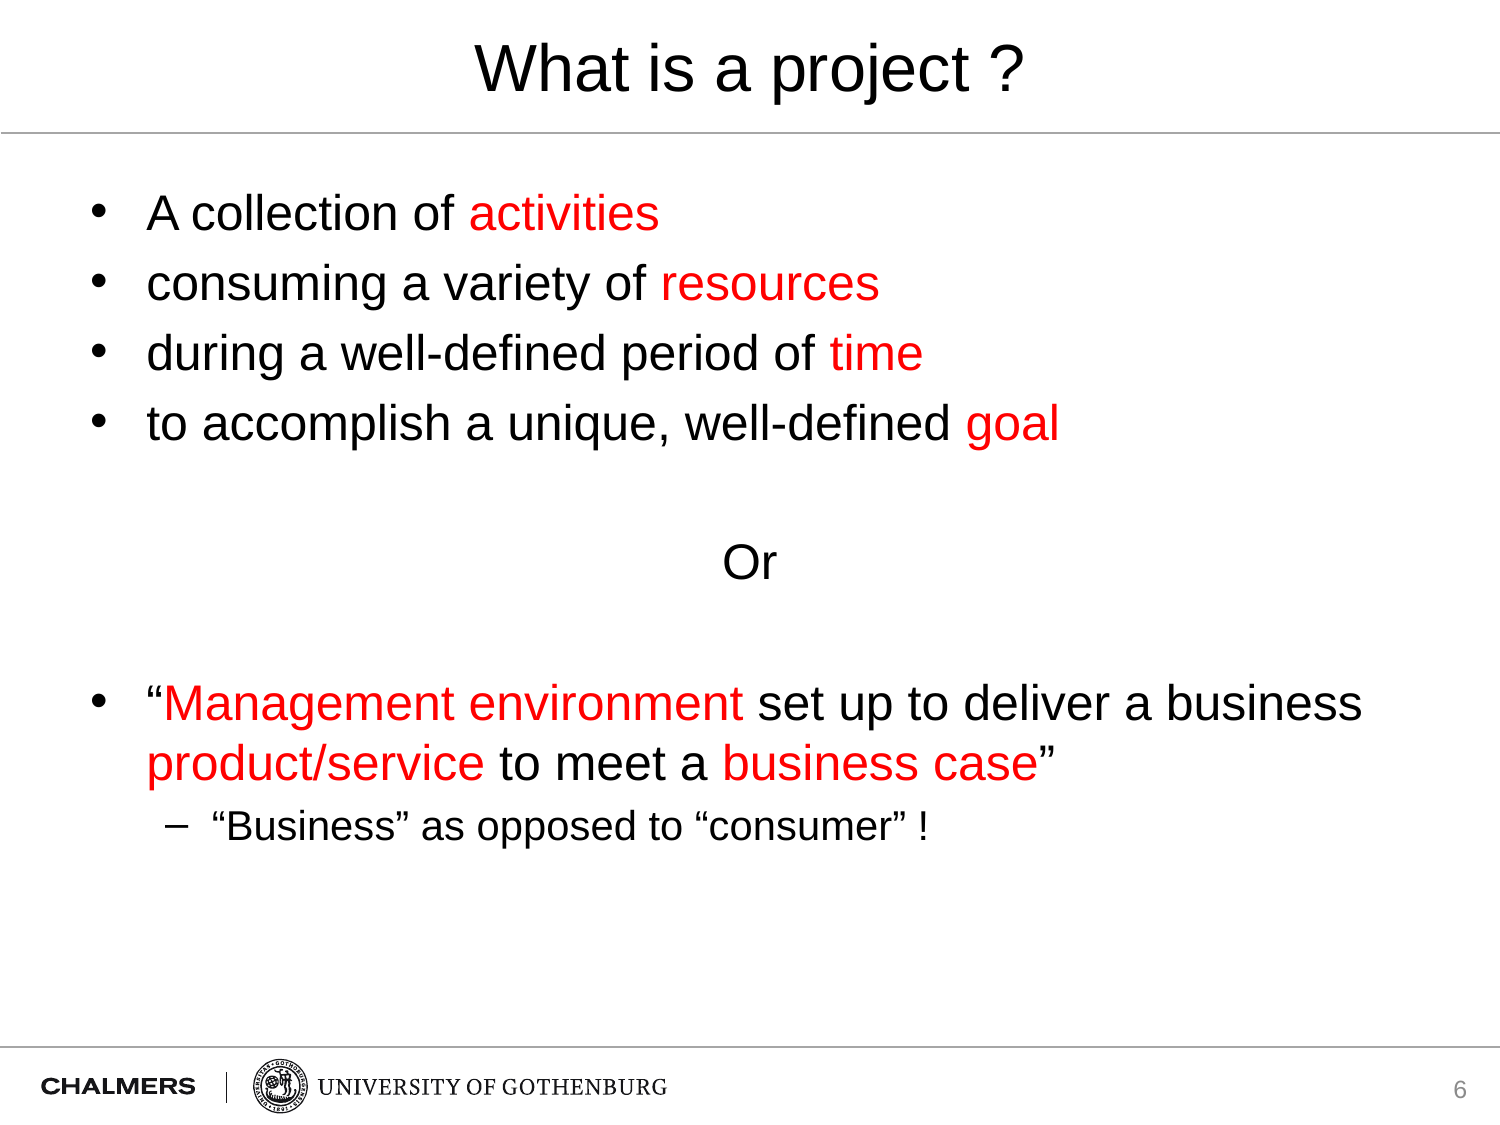

# What is a project ?
A collection of activities
consuming a variety of resources
during a well-defined period of time
to accomplish a unique, well-defined goal

Or

“Management environment set up to deliver a business product/service to meet a business case”
“Business” as opposed to “consumer” !
6